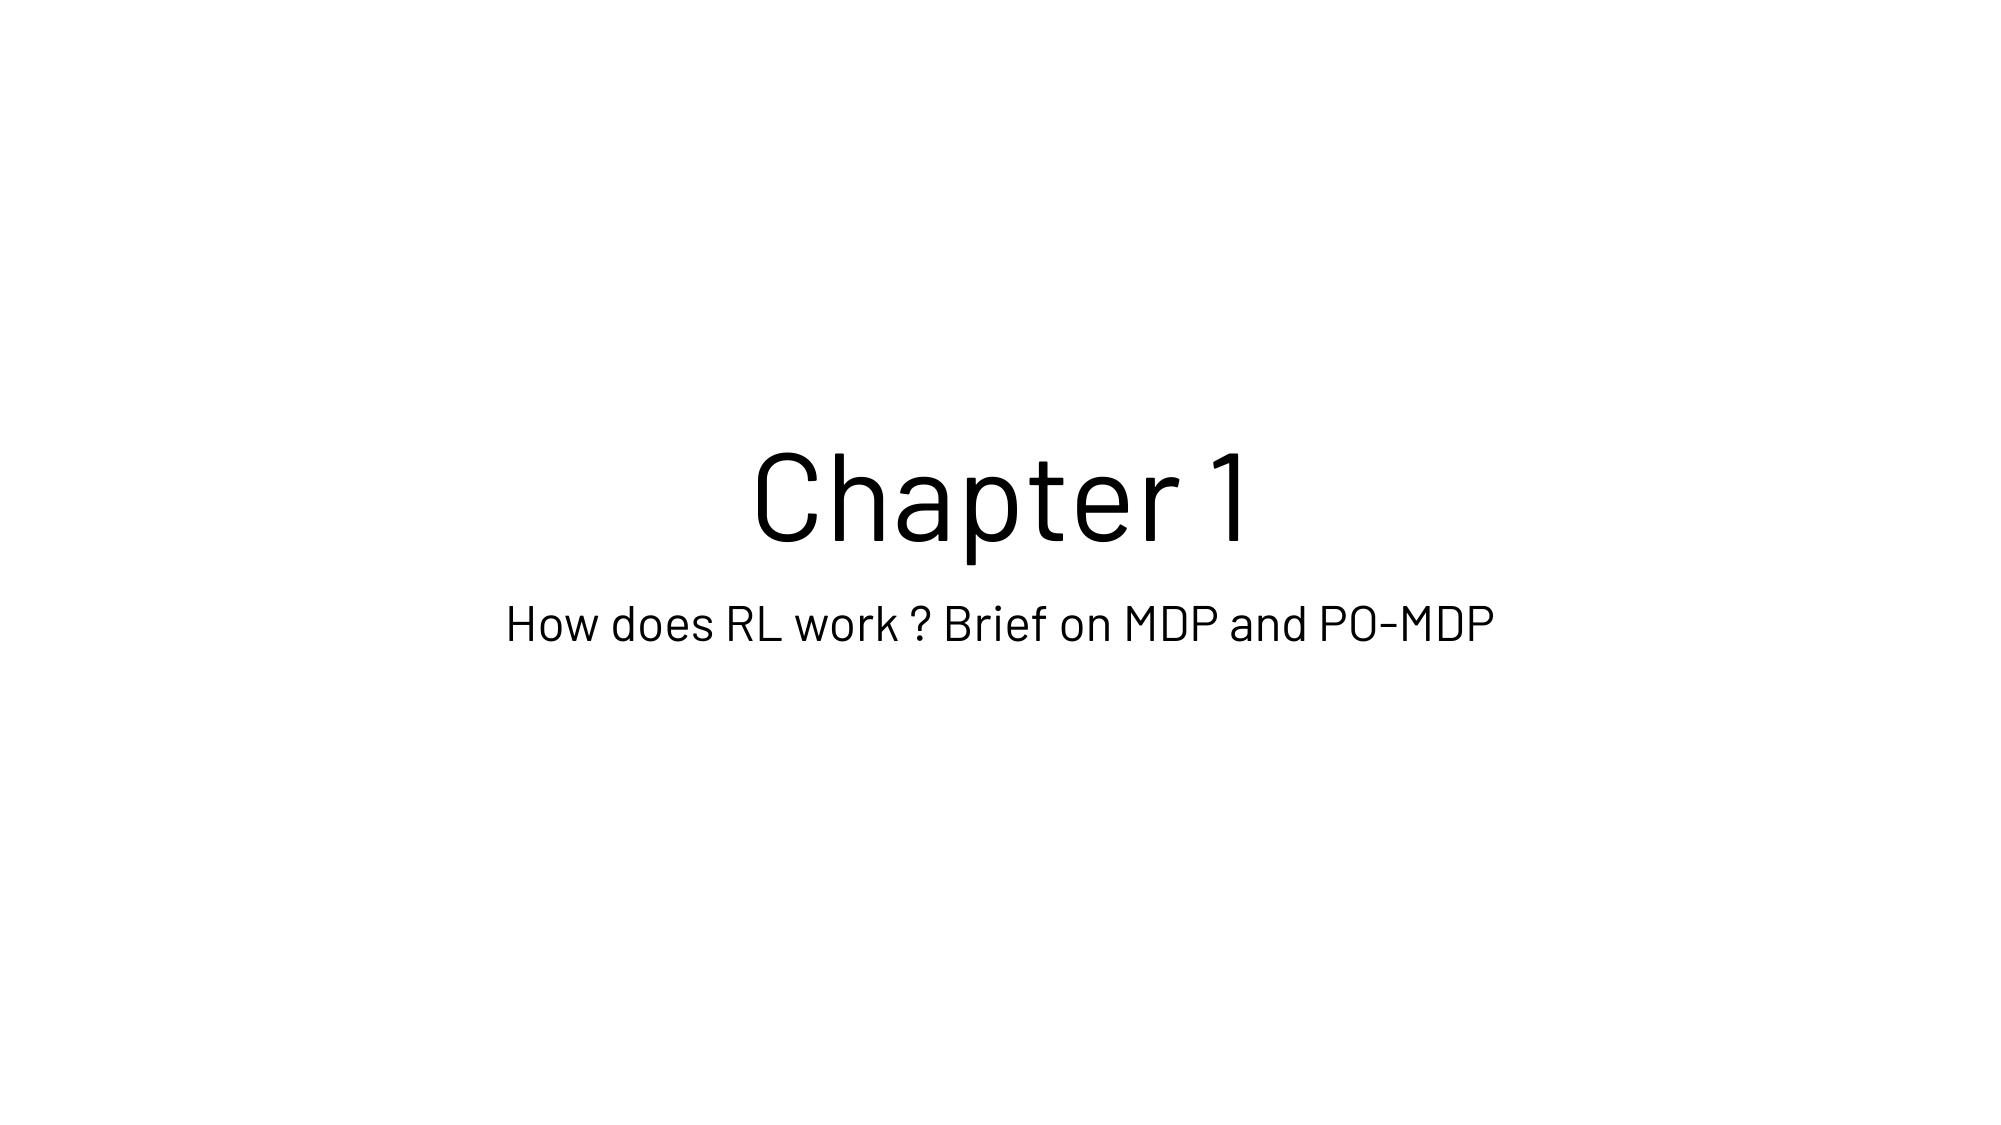

# Chapter 1
How does RL work ? Brief on MDP and PO-MDP